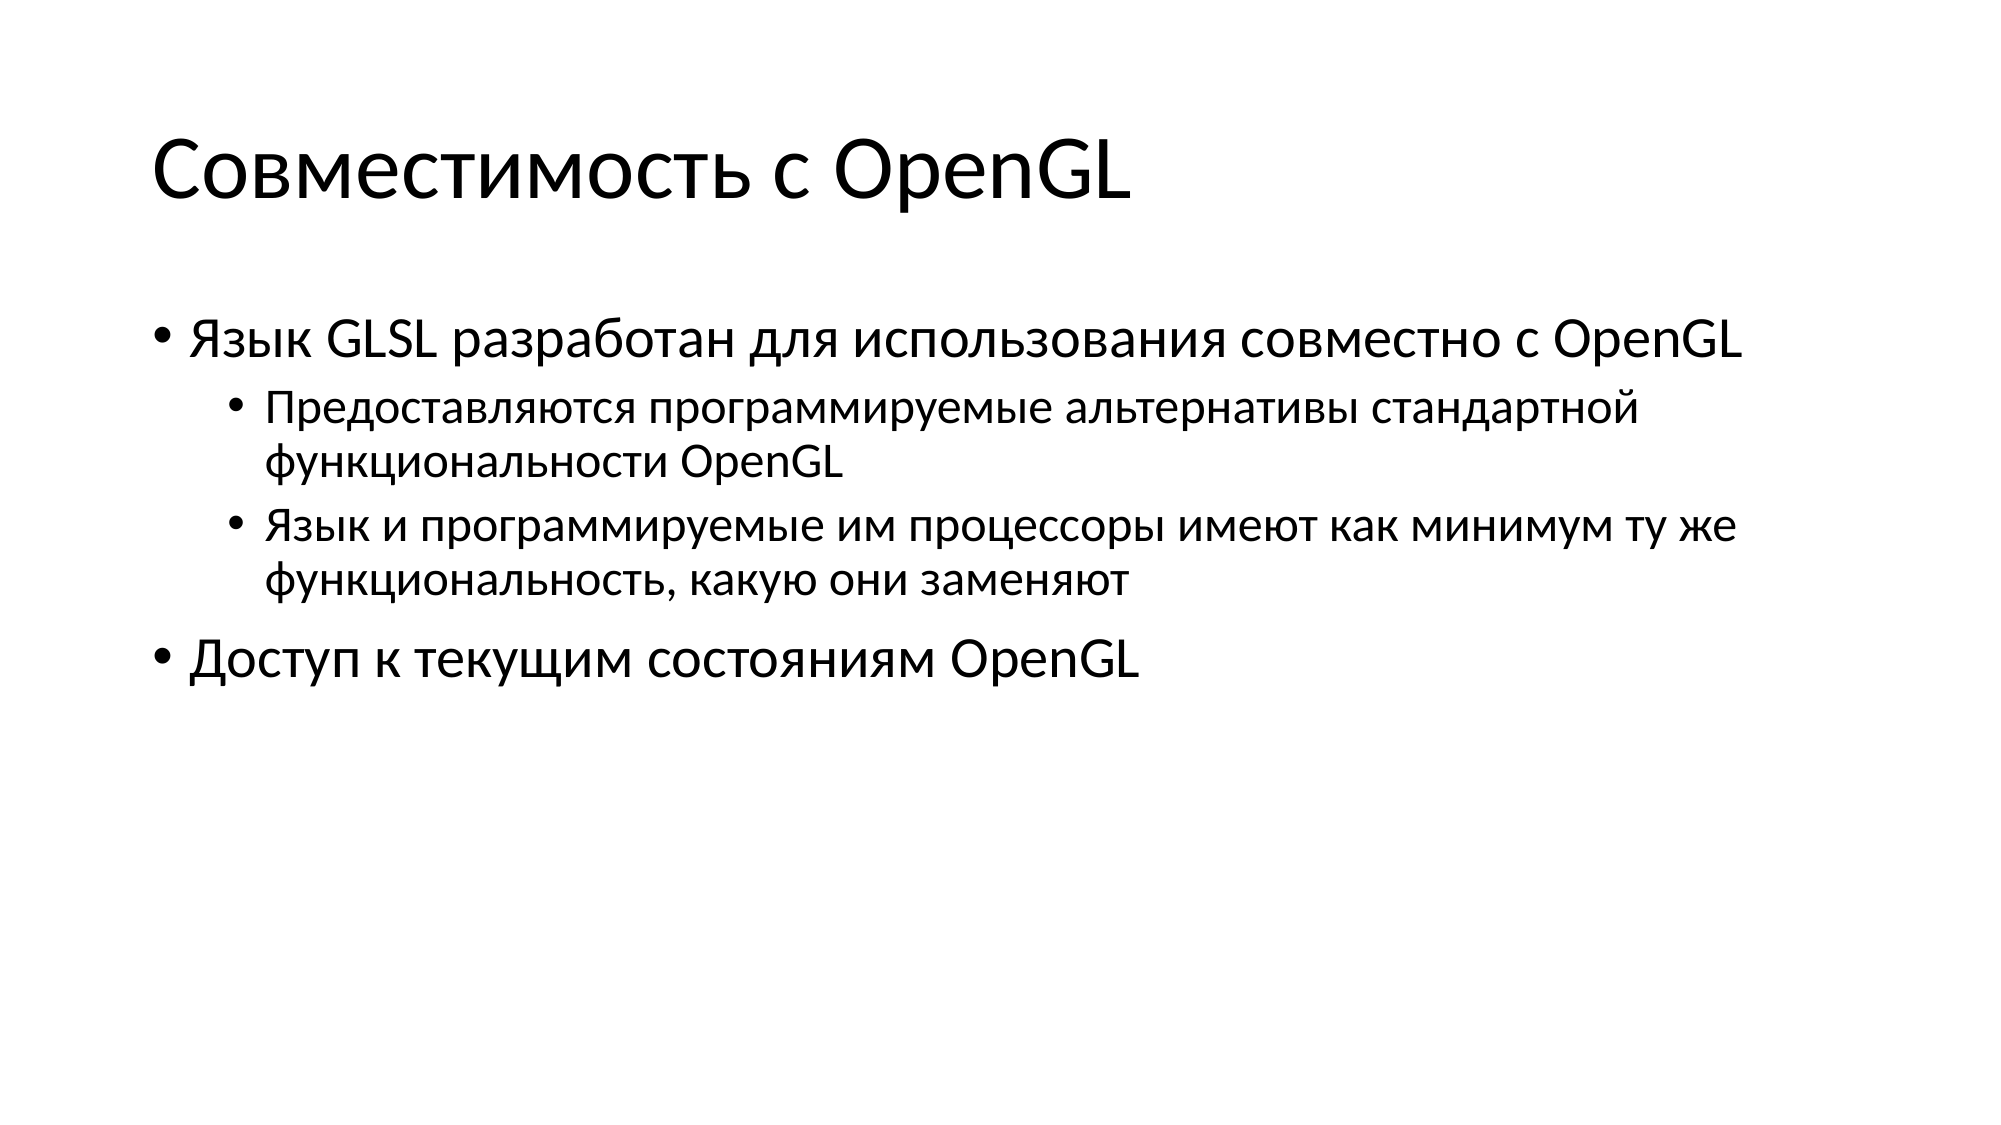

# Совместимость с OpenGL
Язык GLSL разработан для использования совместно с OpenGL
Предоставляются программируемые альтернативы стандартной функциональности OpenGL
Язык и программируемые им процессоры имеют как минимум ту же функциональность, какую они заменяют
Доступ к текущим состояниям OpenGL